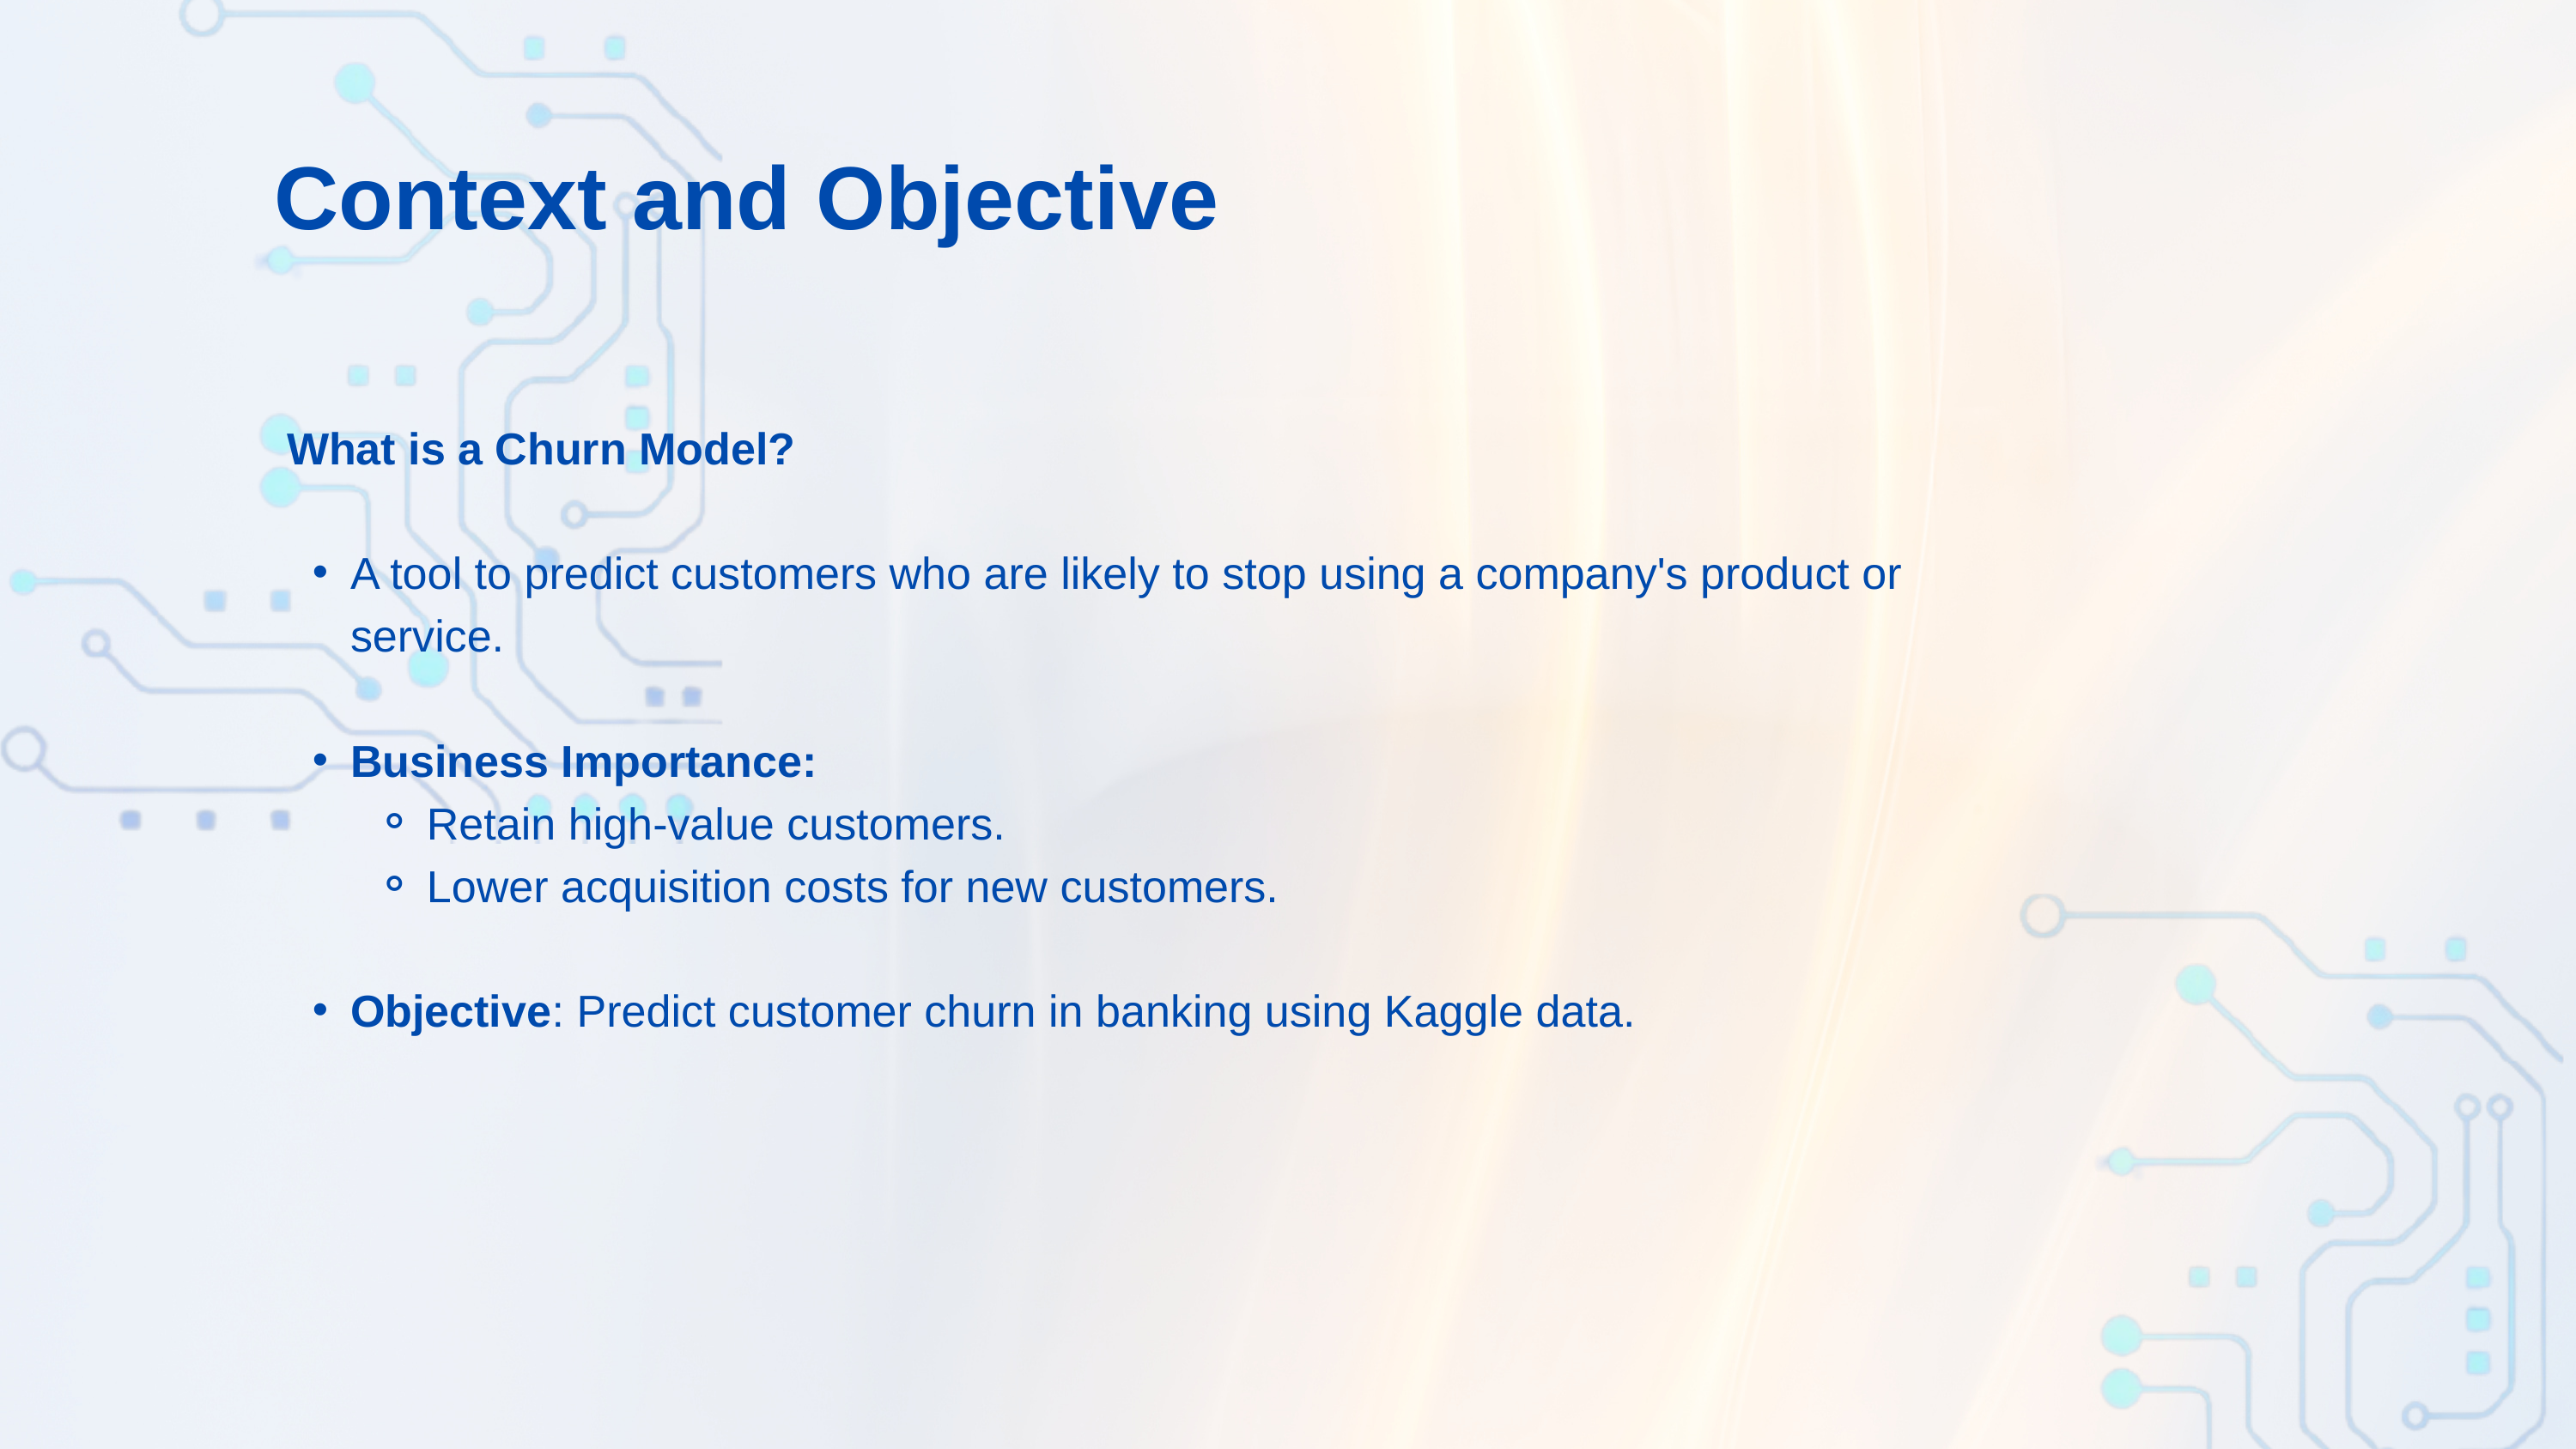

Context and Objective
 What is a Churn Model?

A tool to predict customers who are likely to stop using a company's product or service.

Business Importance:
Retain high-value customers.
Lower acquisition costs for new customers.

Objective: Predict customer churn in banking using Kaggle data.